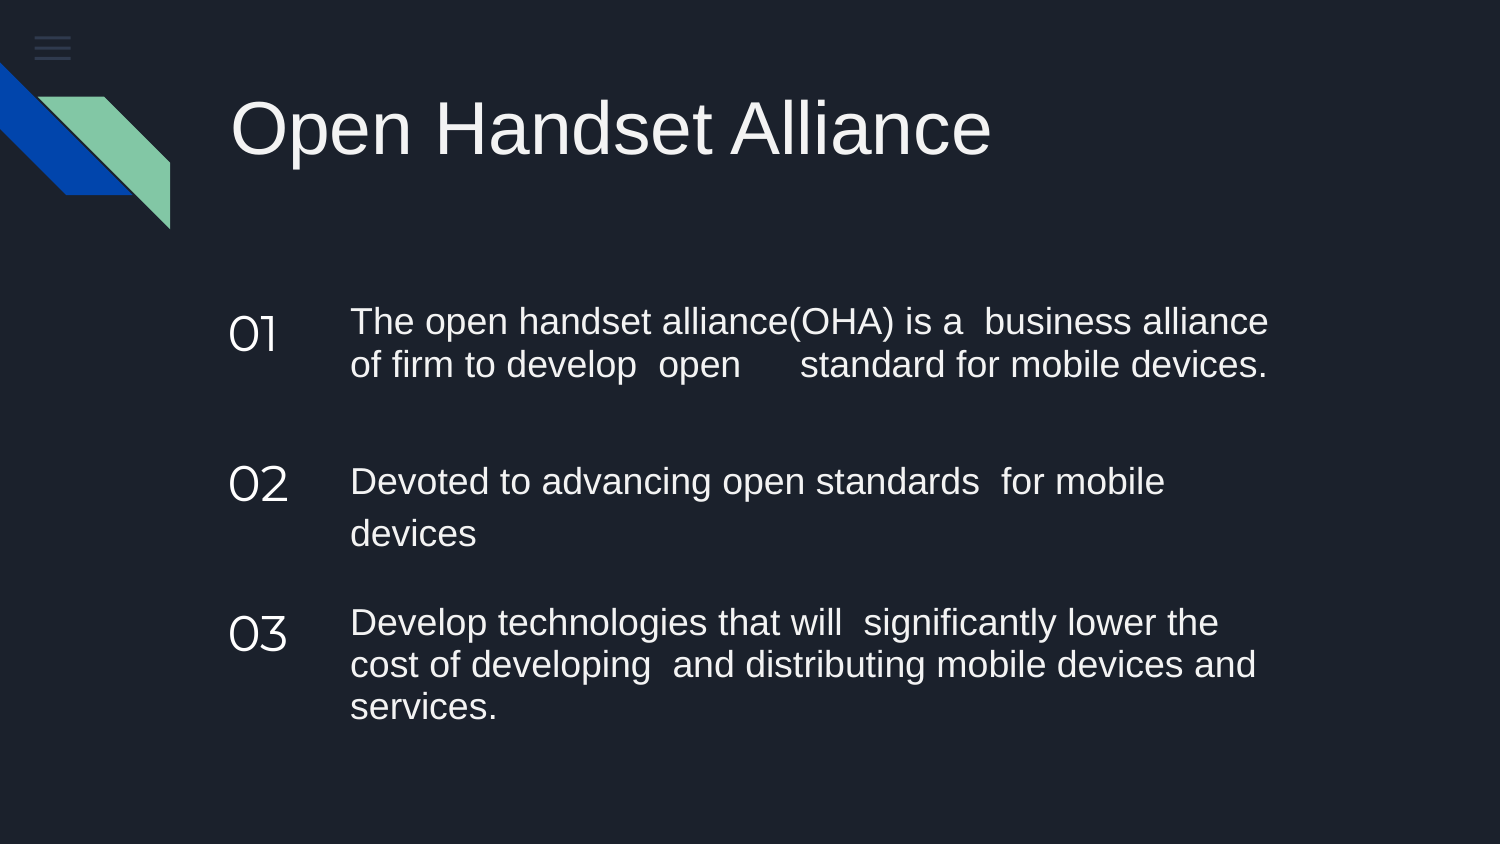

# Open Handset Alliance

01

The open handset alliance(OHA) is a  business alliance of firm to develop  open	standard for mobile devices.
02

Devoted to advancing open standards  for mobile devices
03
Develop technologies that will  significantly lower the cost of developing  and distributing mobile devices and  services.